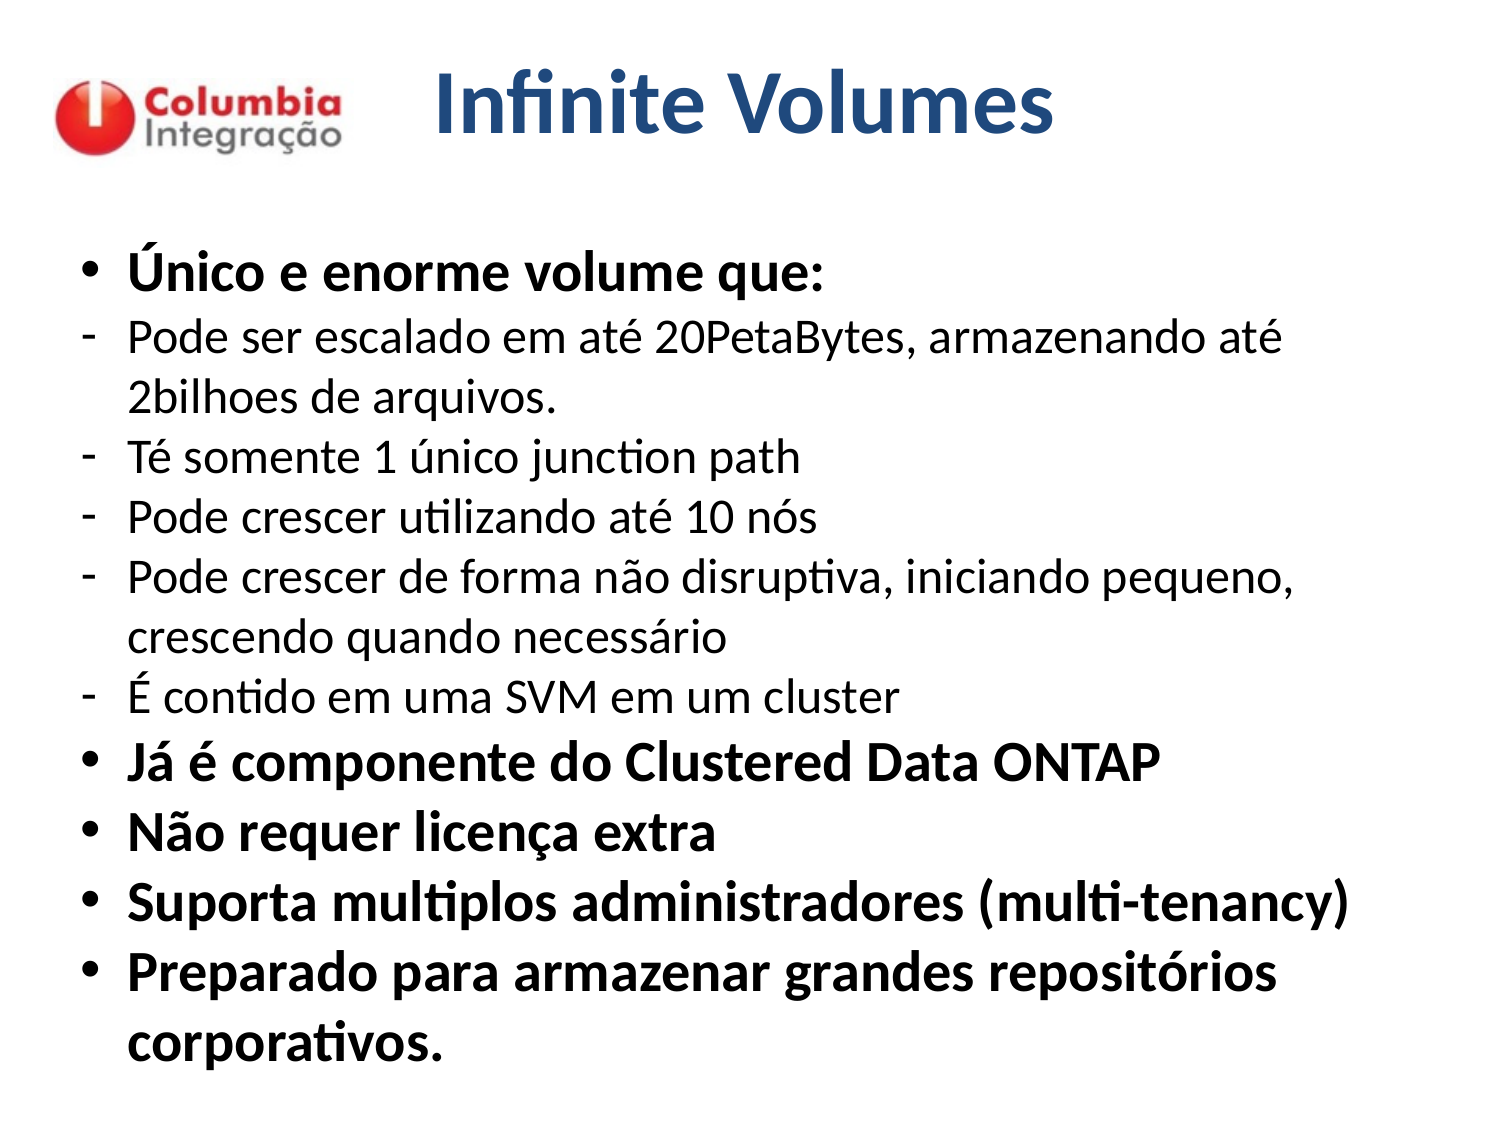

# Infinite Volumes
Único e enorme volume que:
Pode ser escalado em até 20PetaBytes, armazenando até 2bilhoes de arquivos.
Té somente 1 único junction path
Pode crescer utilizando até 10 nós
Pode crescer de forma não disruptiva, iniciando pequeno, crescendo quando necessário
É contido em uma SVM em um cluster
Já é componente do Clustered Data ONTAP
Não requer licença extra
Suporta multiplos administradores (multi-tenancy)
Preparado para armazenar grandes repositórios corporativos.